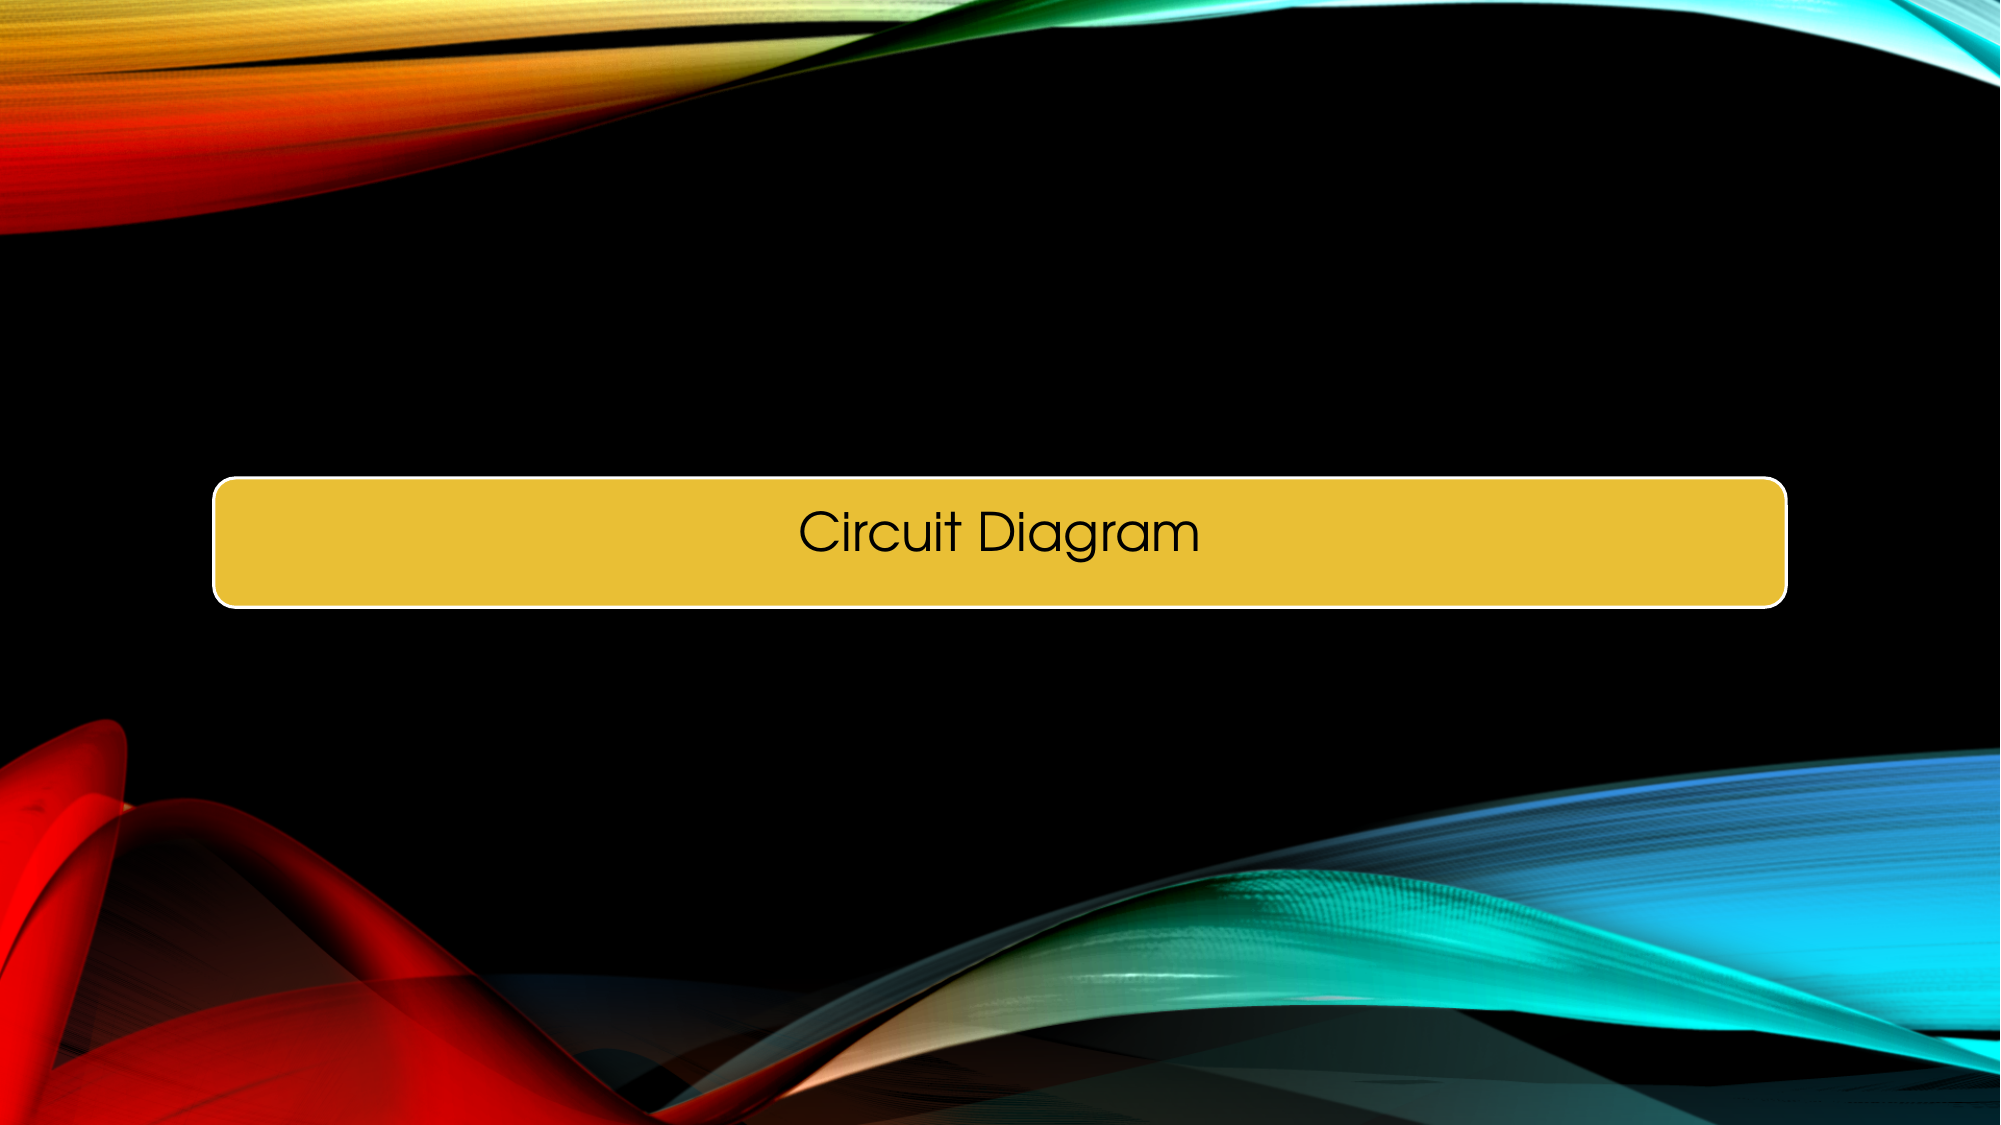

Components Used
Actuators
Circuit Board
Sensors

Circuit Diagram